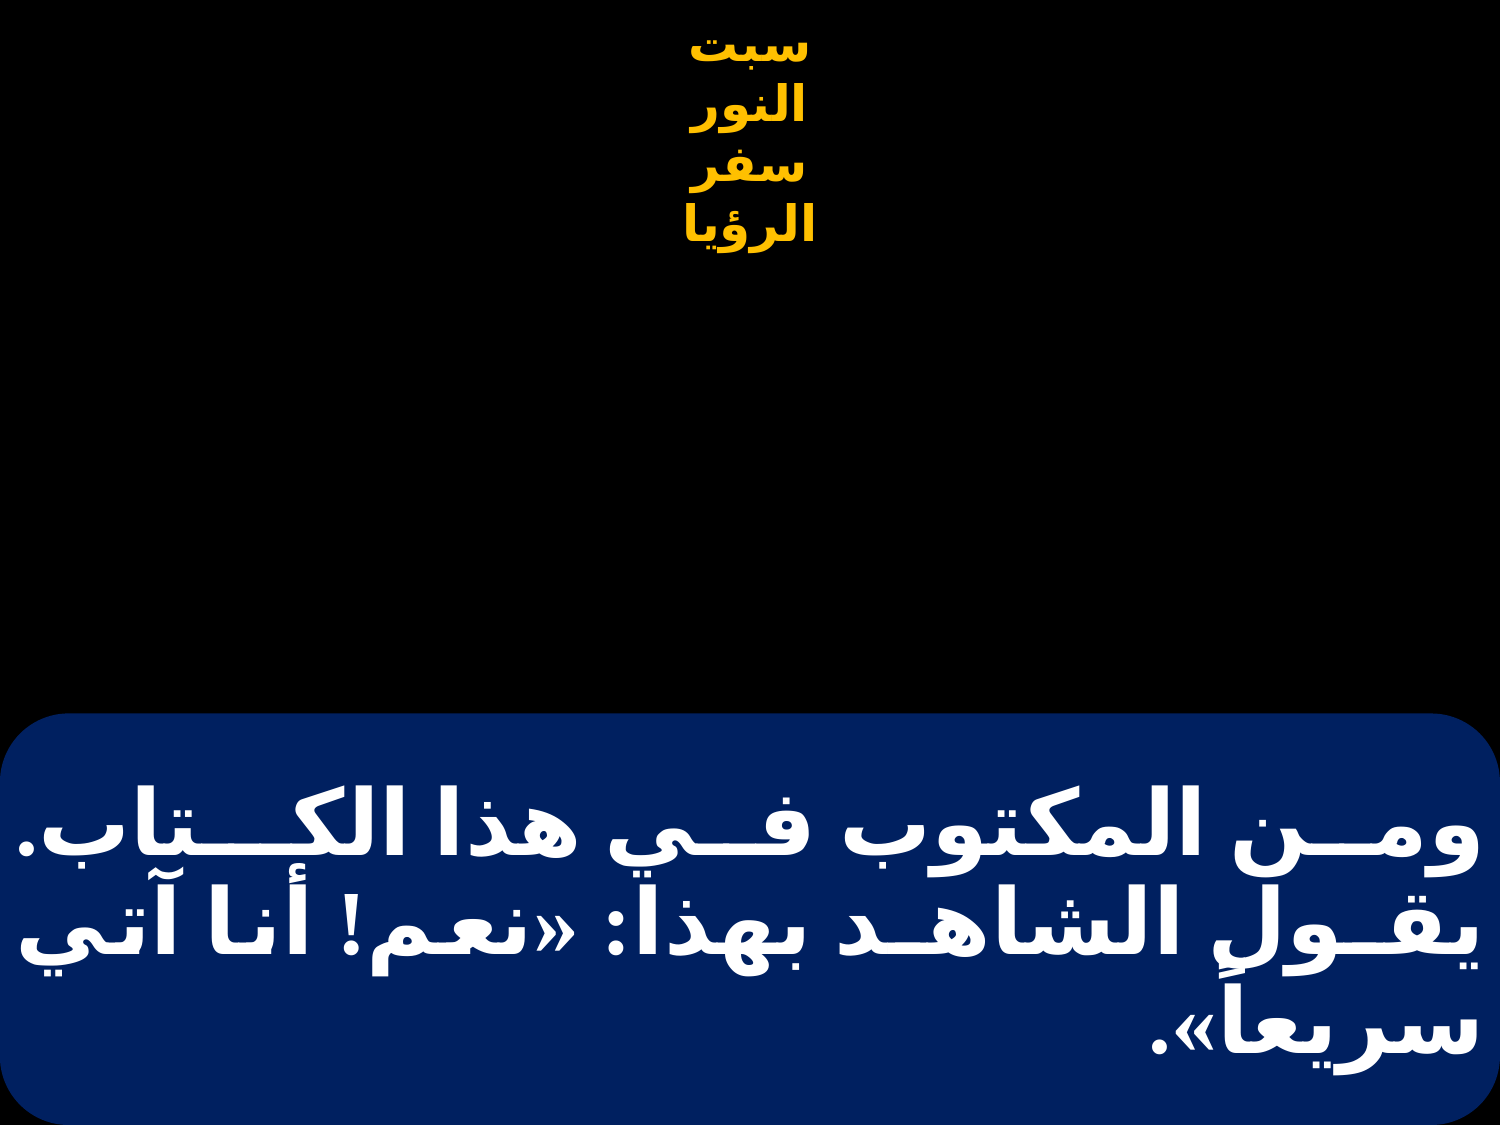

# ومن المكتوب في هذا الكـتاب. يقـول الشاهـد بهذا: «نعم! أنا آتي سريعاً».